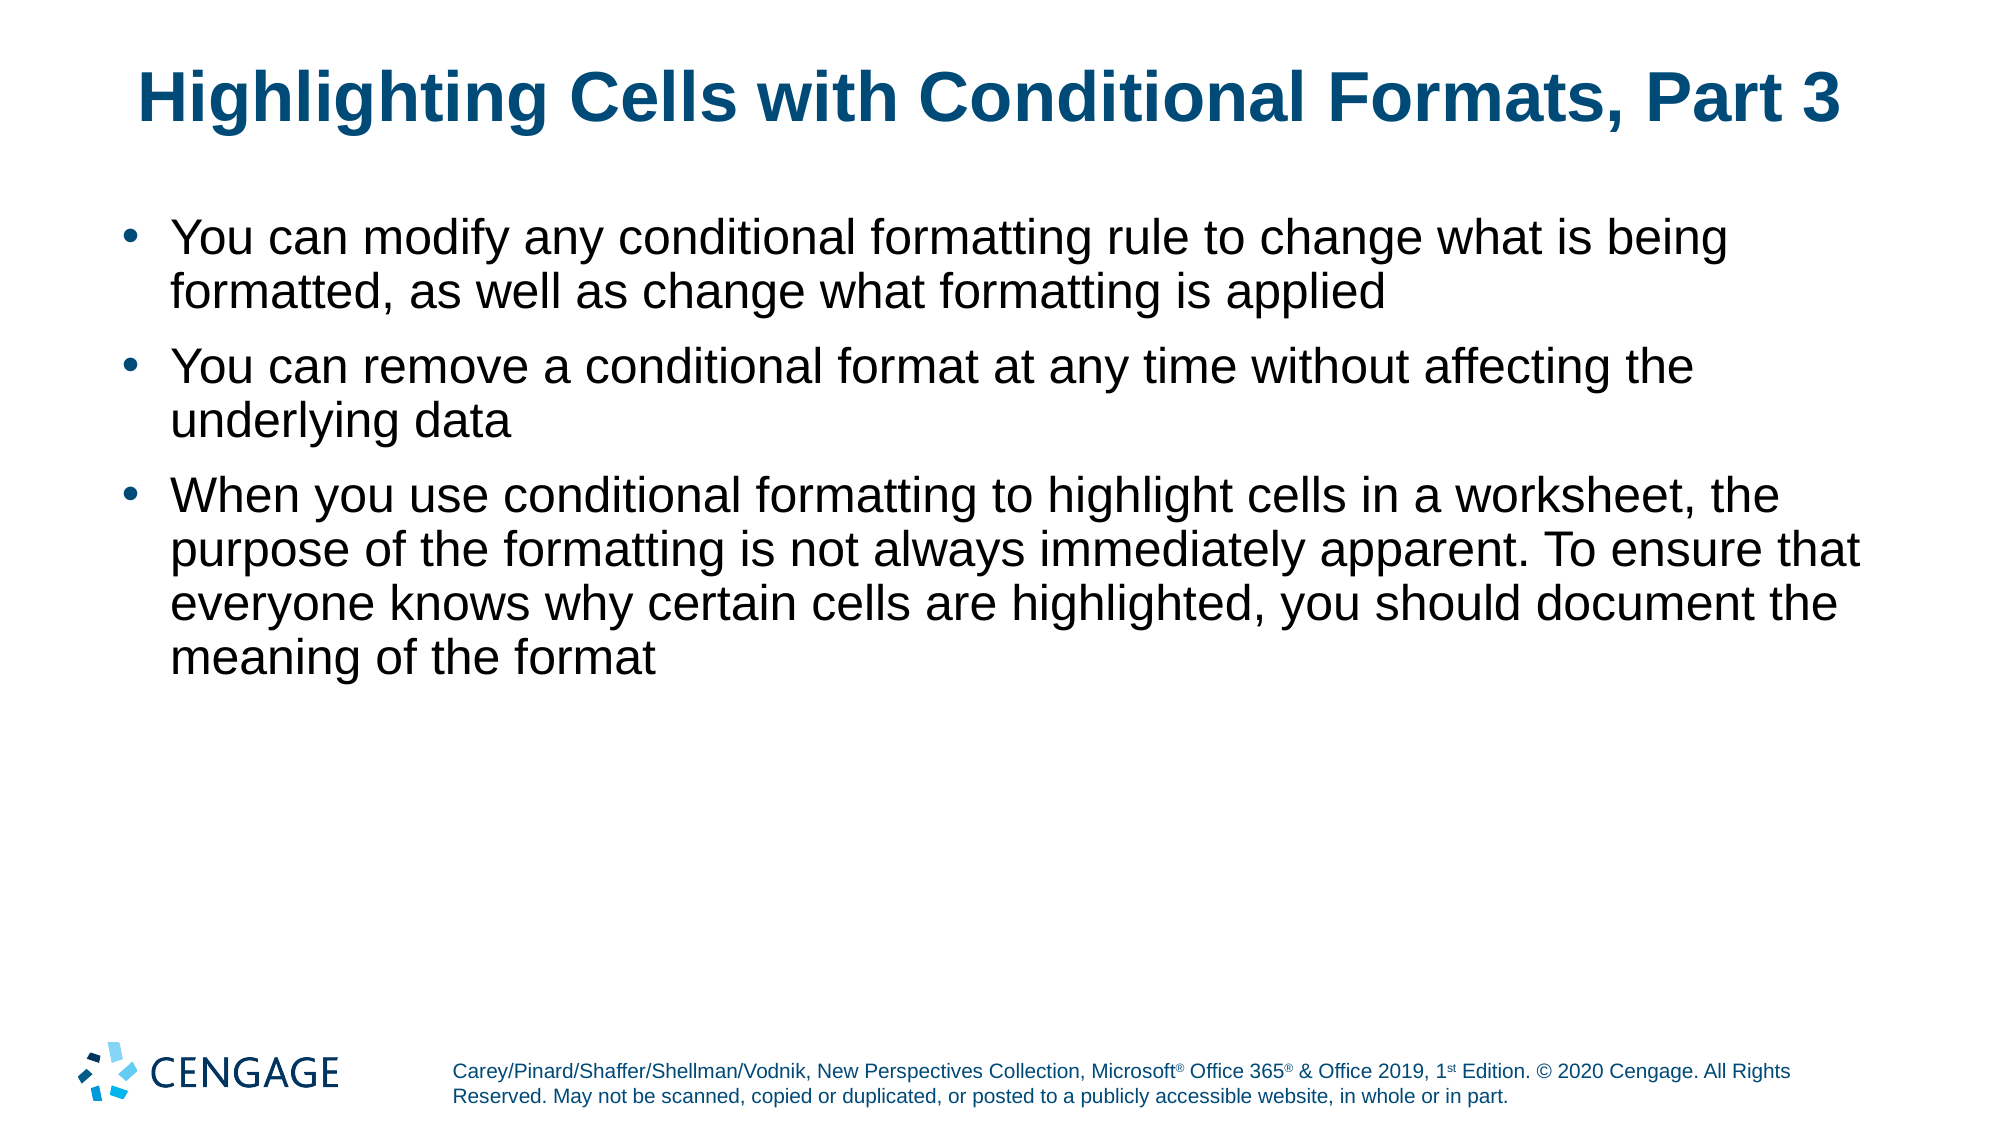

# Highlighting Cells with Conditional Formats, Part 3
You can modify any conditional formatting rule to change what is being formatted, as well as change what formatting is applied
You can remove a conditional format at any time without affecting the underlying data
When you use conditional formatting to highlight cells in a worksheet, the purpose of the formatting is not always immediately apparent. To ensure that everyone knows why certain cells are highlighted, you should document the meaning of the format